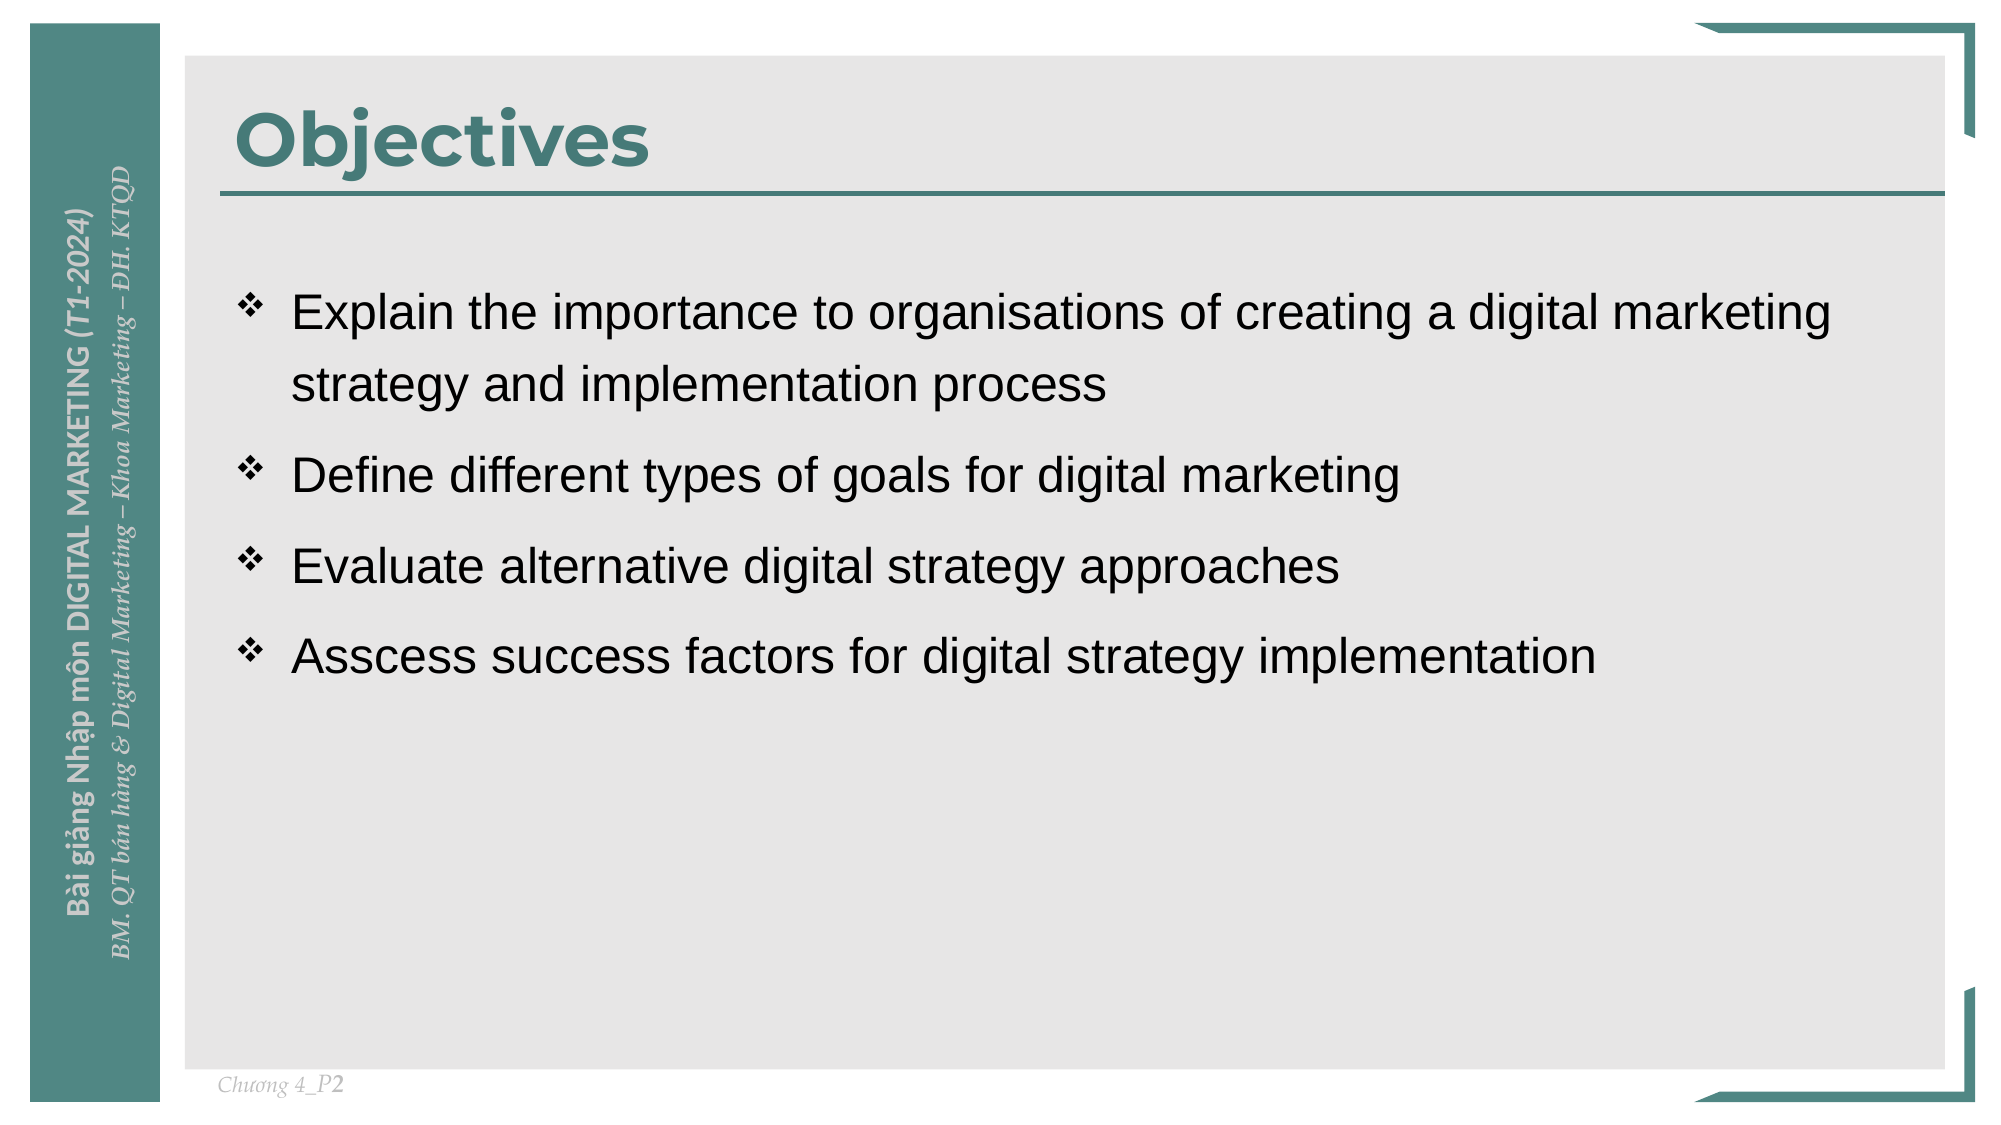

# Objectives
Explain the importance to organisations of creating a digital marketing strategy and implementation process
Define different types of goals for digital marketing
Evaluate alternative digital strategy approaches
Asscess success factors for digital strategy implementation